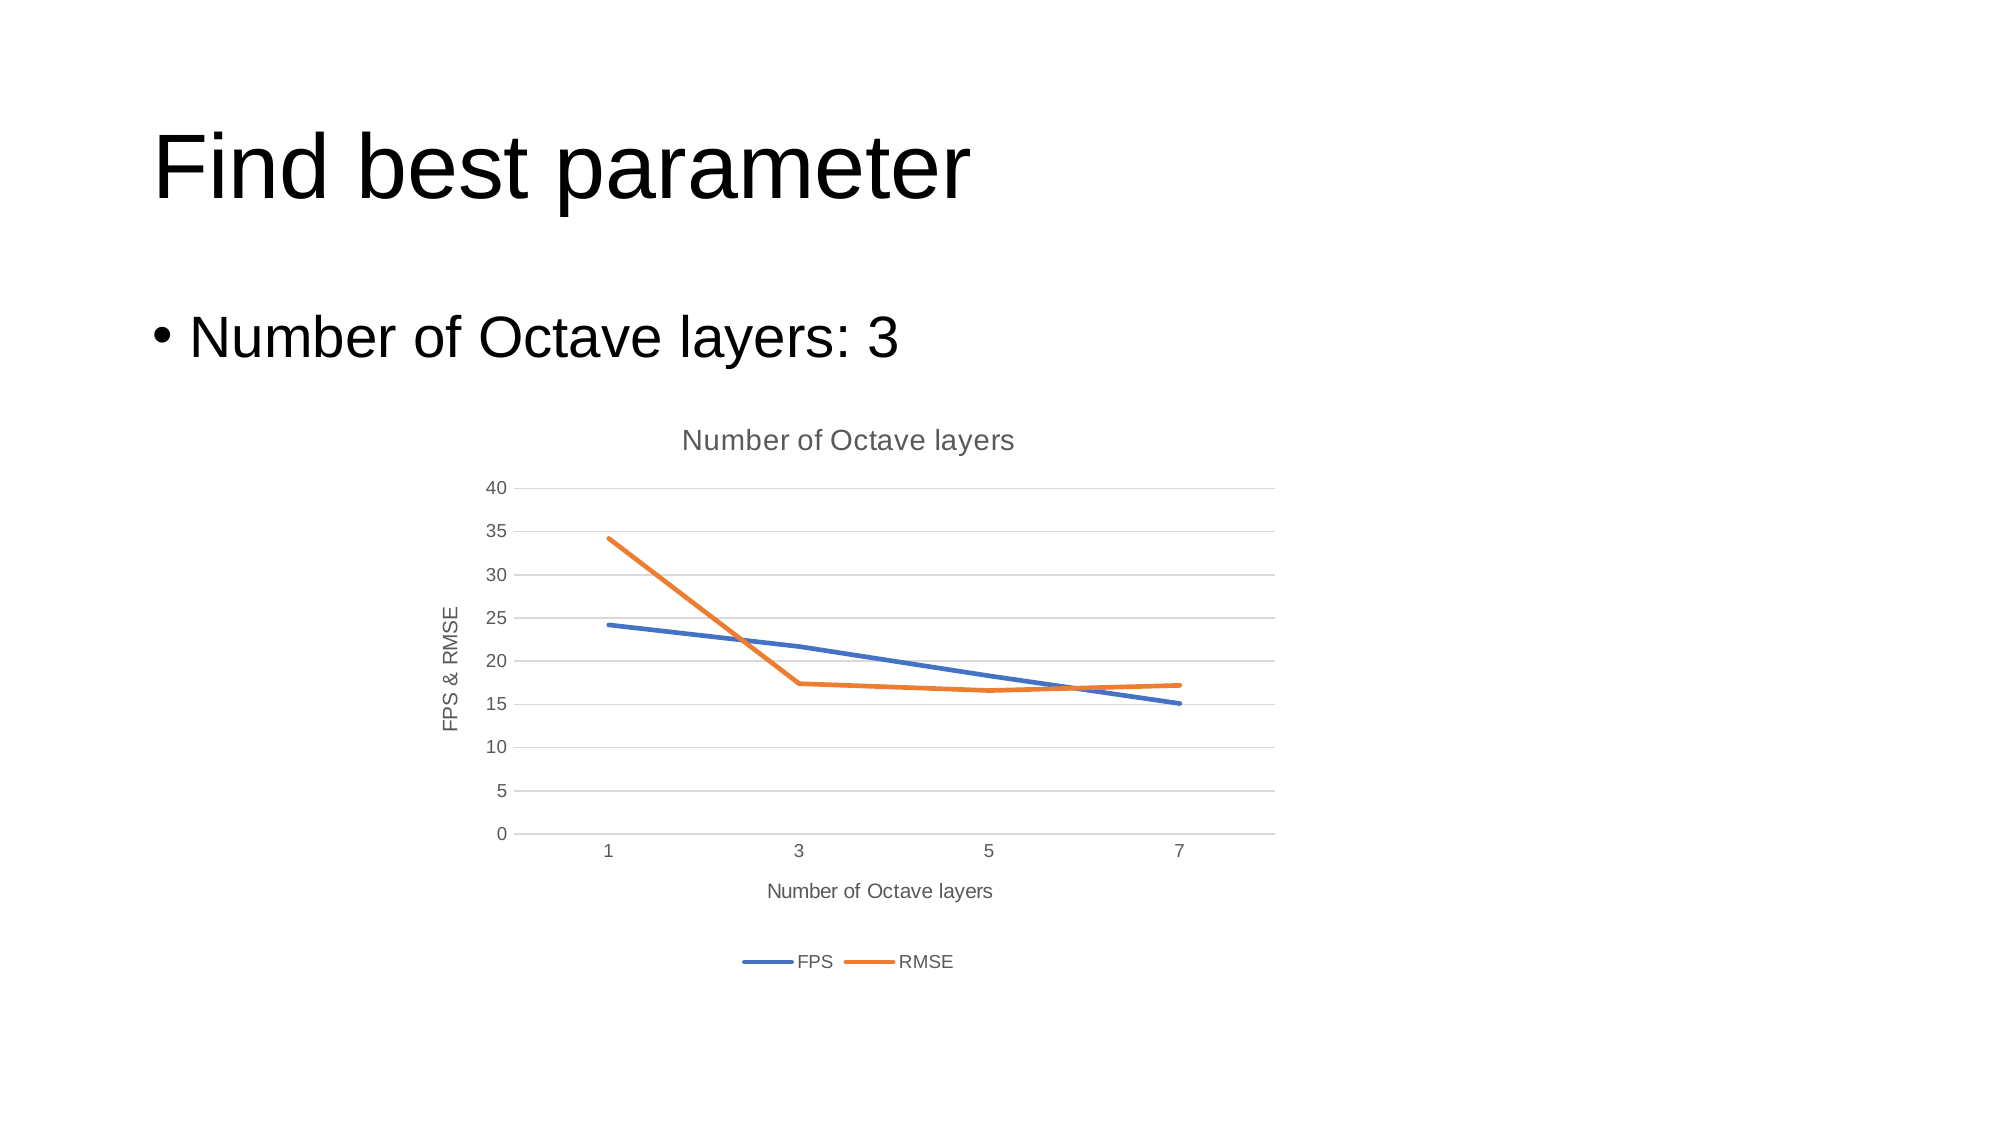

# Find best parameter
Number of Octave layers: 3

### Chart: Number of Octave layers

| Category | FPS | RMSE |
|---|---|---|
| 1 | 24.2 | 34.2 |
| 3 | 21.7 | 17.4 |
| 5 | 18.3 | 16.6 |
| 7 | 15.1 | 17.2 |